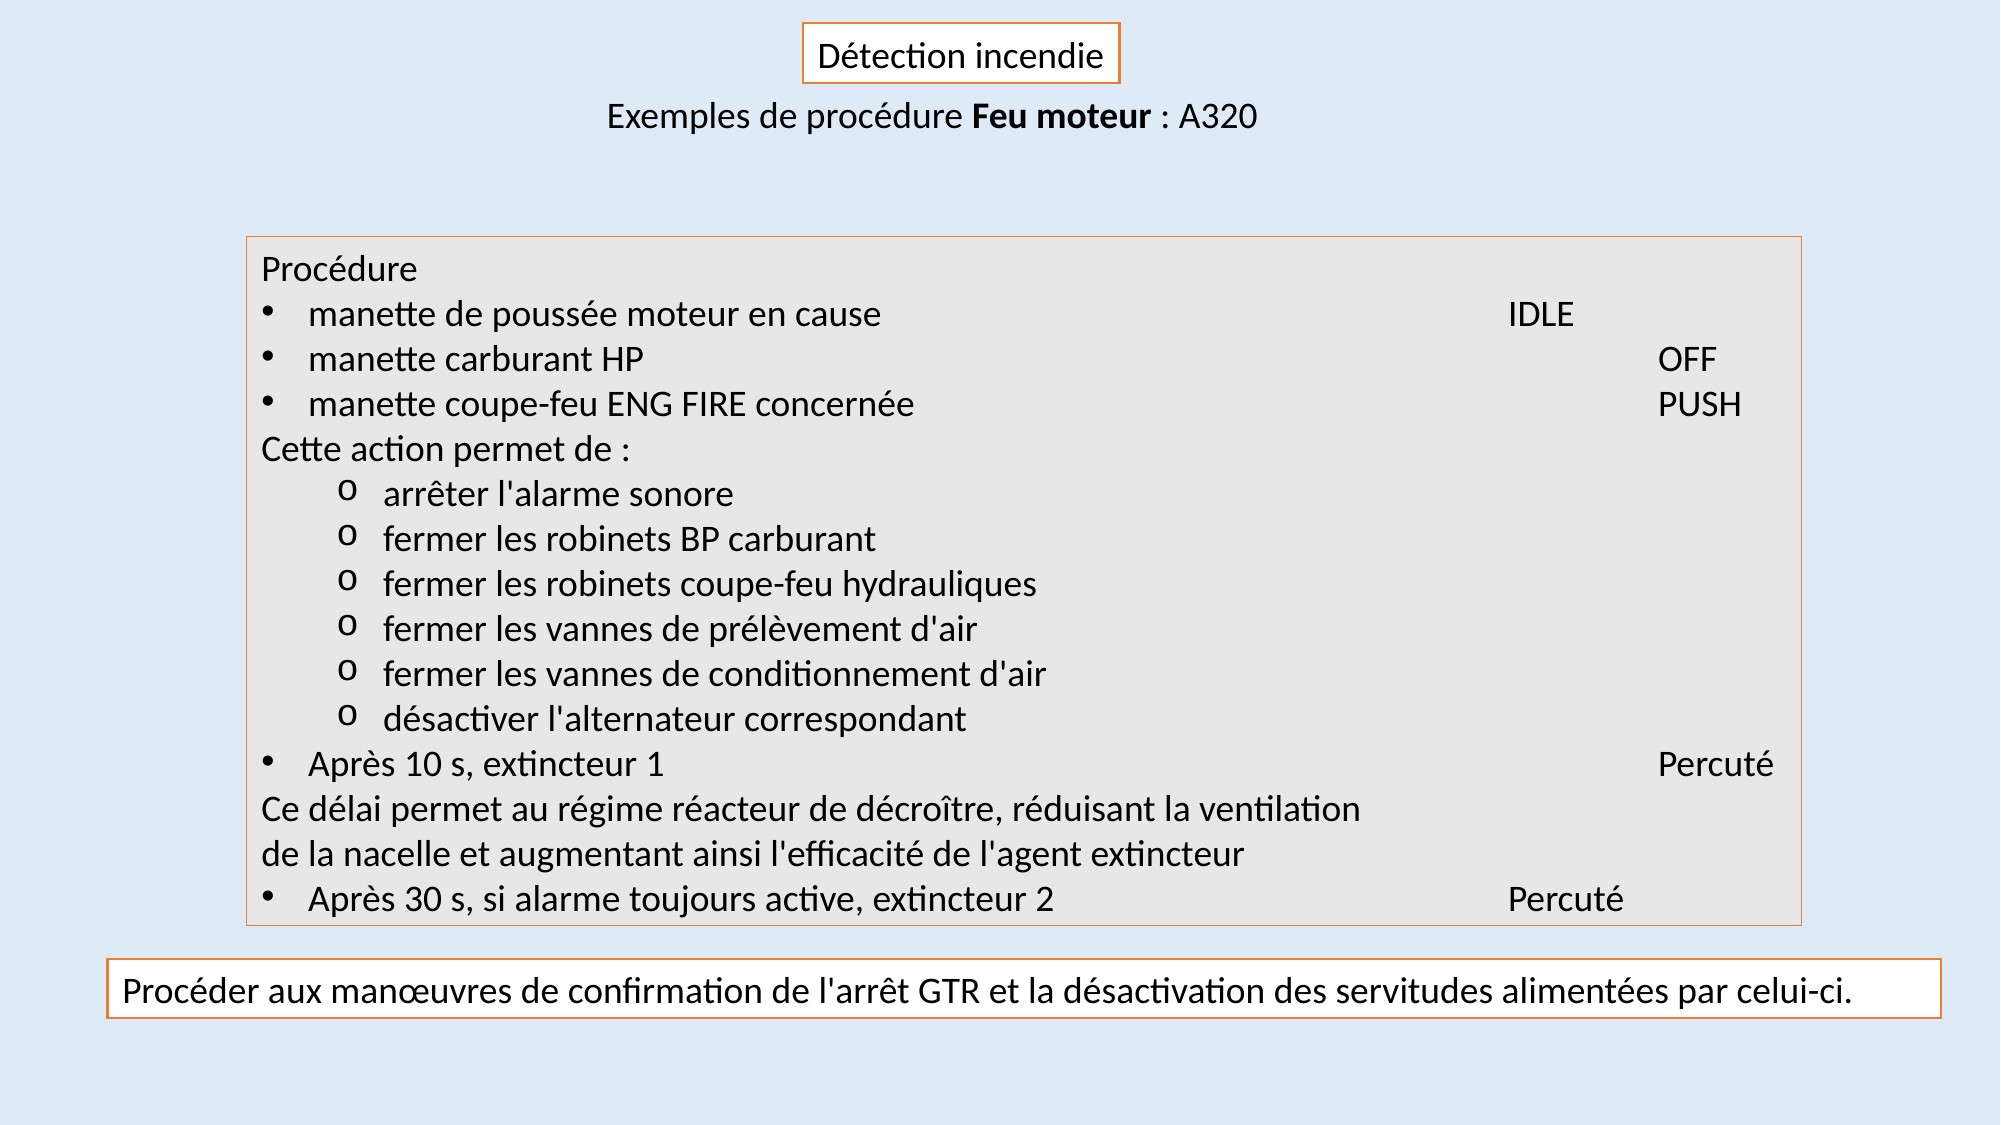

Détection incendie
Exemples de procédure Feu moteur : A320
Procédure
manette de poussée moteur en cause					IDLE
manette carburant HP							OFF
manette coupe-feu ENG FIRE concernée					PUSH
Cette action permet de :
arrêter l'alarme sonore
fermer les robinets BP carburant
fermer les robinets coupe-feu hydrauliques
fermer les vannes de prélèvement d'air
fermer les vannes de conditionnement d'air
désactiver l'alternateur correspondant
Après 10 s, extincteur 1							Percuté
Ce délai permet au régime réacteur de décroître, réduisant la ventilation
de la nacelle et augmentant ainsi l'efficacité de l'agent extincteur
Après 30 s, si alarme toujours active, extincteur 2				Percuté
Procéder aux manœuvres de confirmation de l'arrêt GTR et la désactivation des servitudes alimentées par celui-ci.